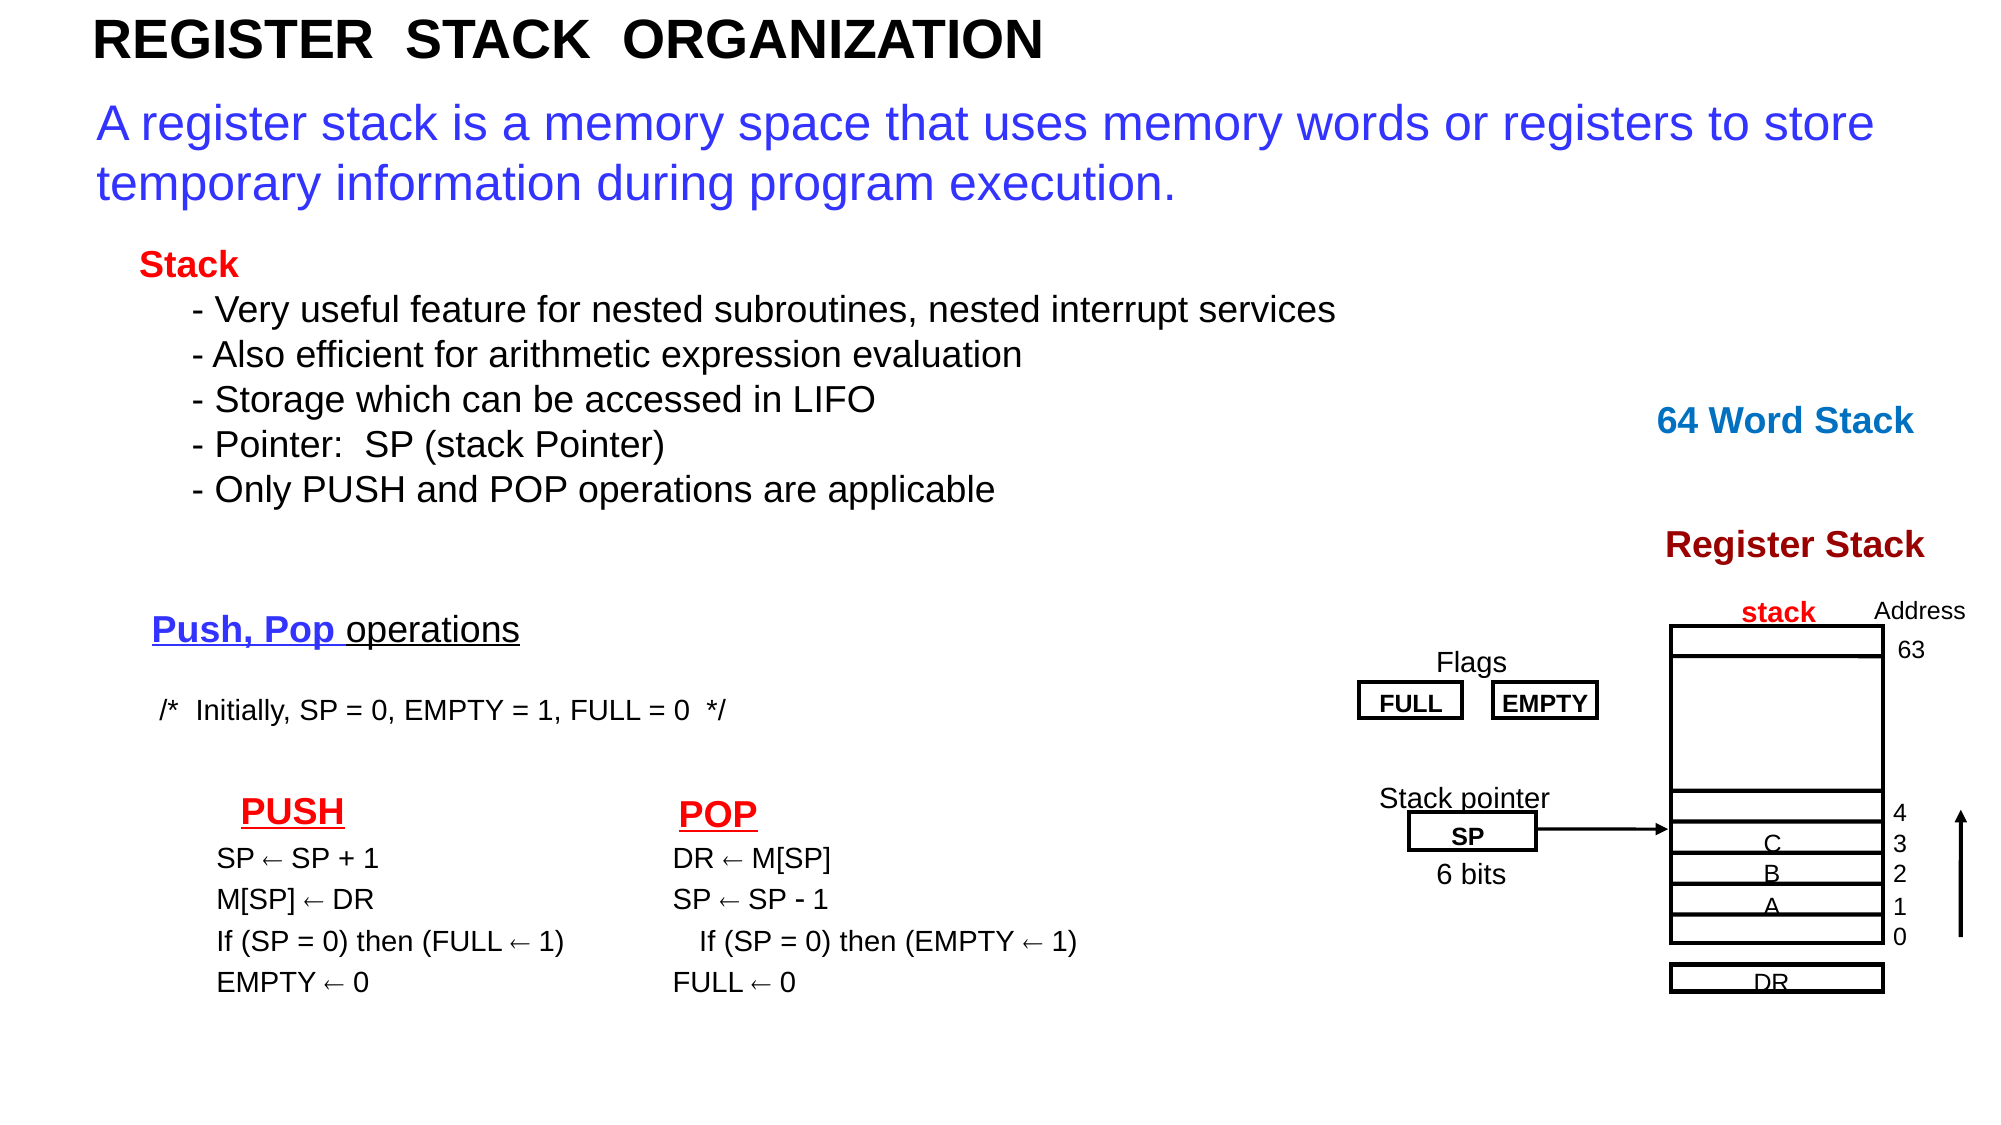

# REGISTER  STACK  ORGANIZATION
A register stack is a memory space that uses memory words or registers to store temporary information during program execution.
Stack
     - Very useful feature for nested subroutines, nested interrupt services
     - Also efficient for arithmetic expression evaluation
     - Storage which can be accessed in LIFO
     - Pointer:  SP (stack Pointer)
     - Only PUSH and POP operations are applicable
64 Word Stack
Register Stack
stack
Address
63

Flags

FULL
EMPTY

Stack pointer
4

SP
C
3

6 bits
B
2

A
1

0

DR

Push, Pop operations
/*  Initially, SP = 0, EMPTY = 1, FULL = 0  */
PUSH
POP
SP ← SP + 1	                   DR ← M[SP]
M[SP] ← DR	                   SP ← SP − 1
If (SP = 0) then (FULL ← 1)	    If (SP = 0) then (EMPTY ← 1)
EMPTY ← 0 	                   FULL ← 0